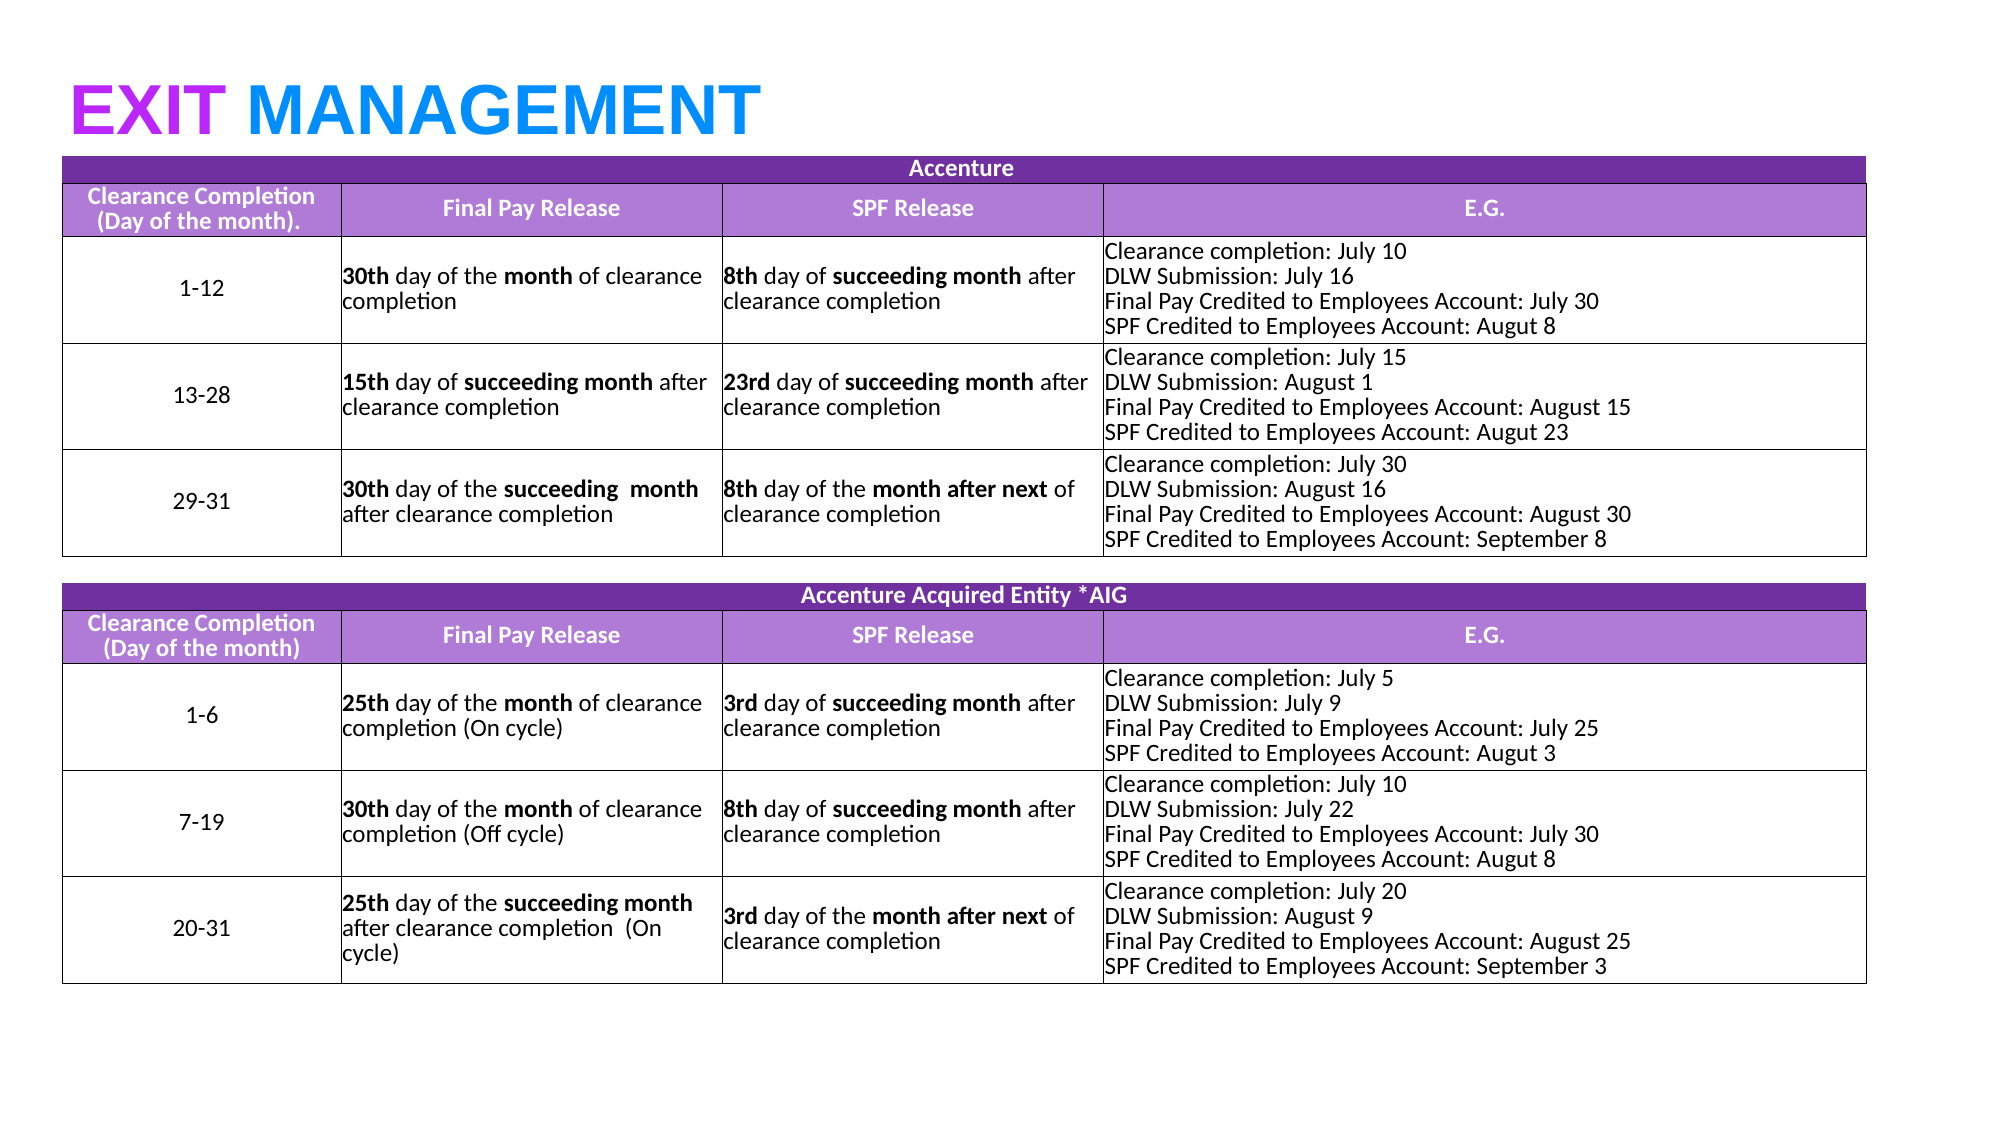

# Exit Management
ATTACHMENTS
| Accenture |  |  |  |
| --- | --- | --- | --- |
| Clearance Completion (Day of the month). | Final Pay Release | SPF Release | E.G. |
| 1-12 | 30th day of the month of clearance completion | 8th day of succeeding month after clearance completion | Clearance completion: July 10 DLW Submission: July 16 Final Pay Credited to Employees Account: July 30 SPF Credited to Employees Account: Augut 8 |
| 13-28 | 15th day of succeeding month after clearance completion | 23rd day of succeeding month after clearance completion | Clearance completion: July 15 DLW Submission: August 1 Final Pay Credited to Employees Account: August 15 SPF Credited to Employees Account: Augut 23 |
| 29-31 | 30th day of the succeeding month after clearance completion | 8th day of the month after next of clearance completion | Clearance completion: July 30 DLW Submission: August 16 Final Pay Credited to Employees Account: August 30 SPF Credited to Employees Account: September 8 |
|  |  |  |  |
| Accenture Acquired Entity \*AIG |  |  |  |
| Clearance Completion (Day of the month) | Final Pay Release | SPF Release | E.G. |
| 1-6 | 25th day of the month of clearance completion (On cycle) | 3rd day of succeeding month after clearance completion | Clearance completion: July 5 DLW Submission: July 9 Final Pay Credited to Employees Account: July 25 SPF Credited to Employees Account: Augut 3 |
| 7-19 | 30th day of the month of clearance completion (Off cycle) | 8th day of succeeding month after clearance completion | Clearance completion: July 10 DLW Submission: July 22 Final Pay Credited to Employees Account: July 30 SPF Credited to Employees Account: Augut 8 |
| 20-31 | 25th day of the succeeding month after clearance completion (On cycle) | 3rd day of the month after next of clearance completion | Clearance completion: July 20 DLW Submission: August 9 Final Pay Credited to Employees Account: August 25 SPF Credited to Employees Account: September 3 |